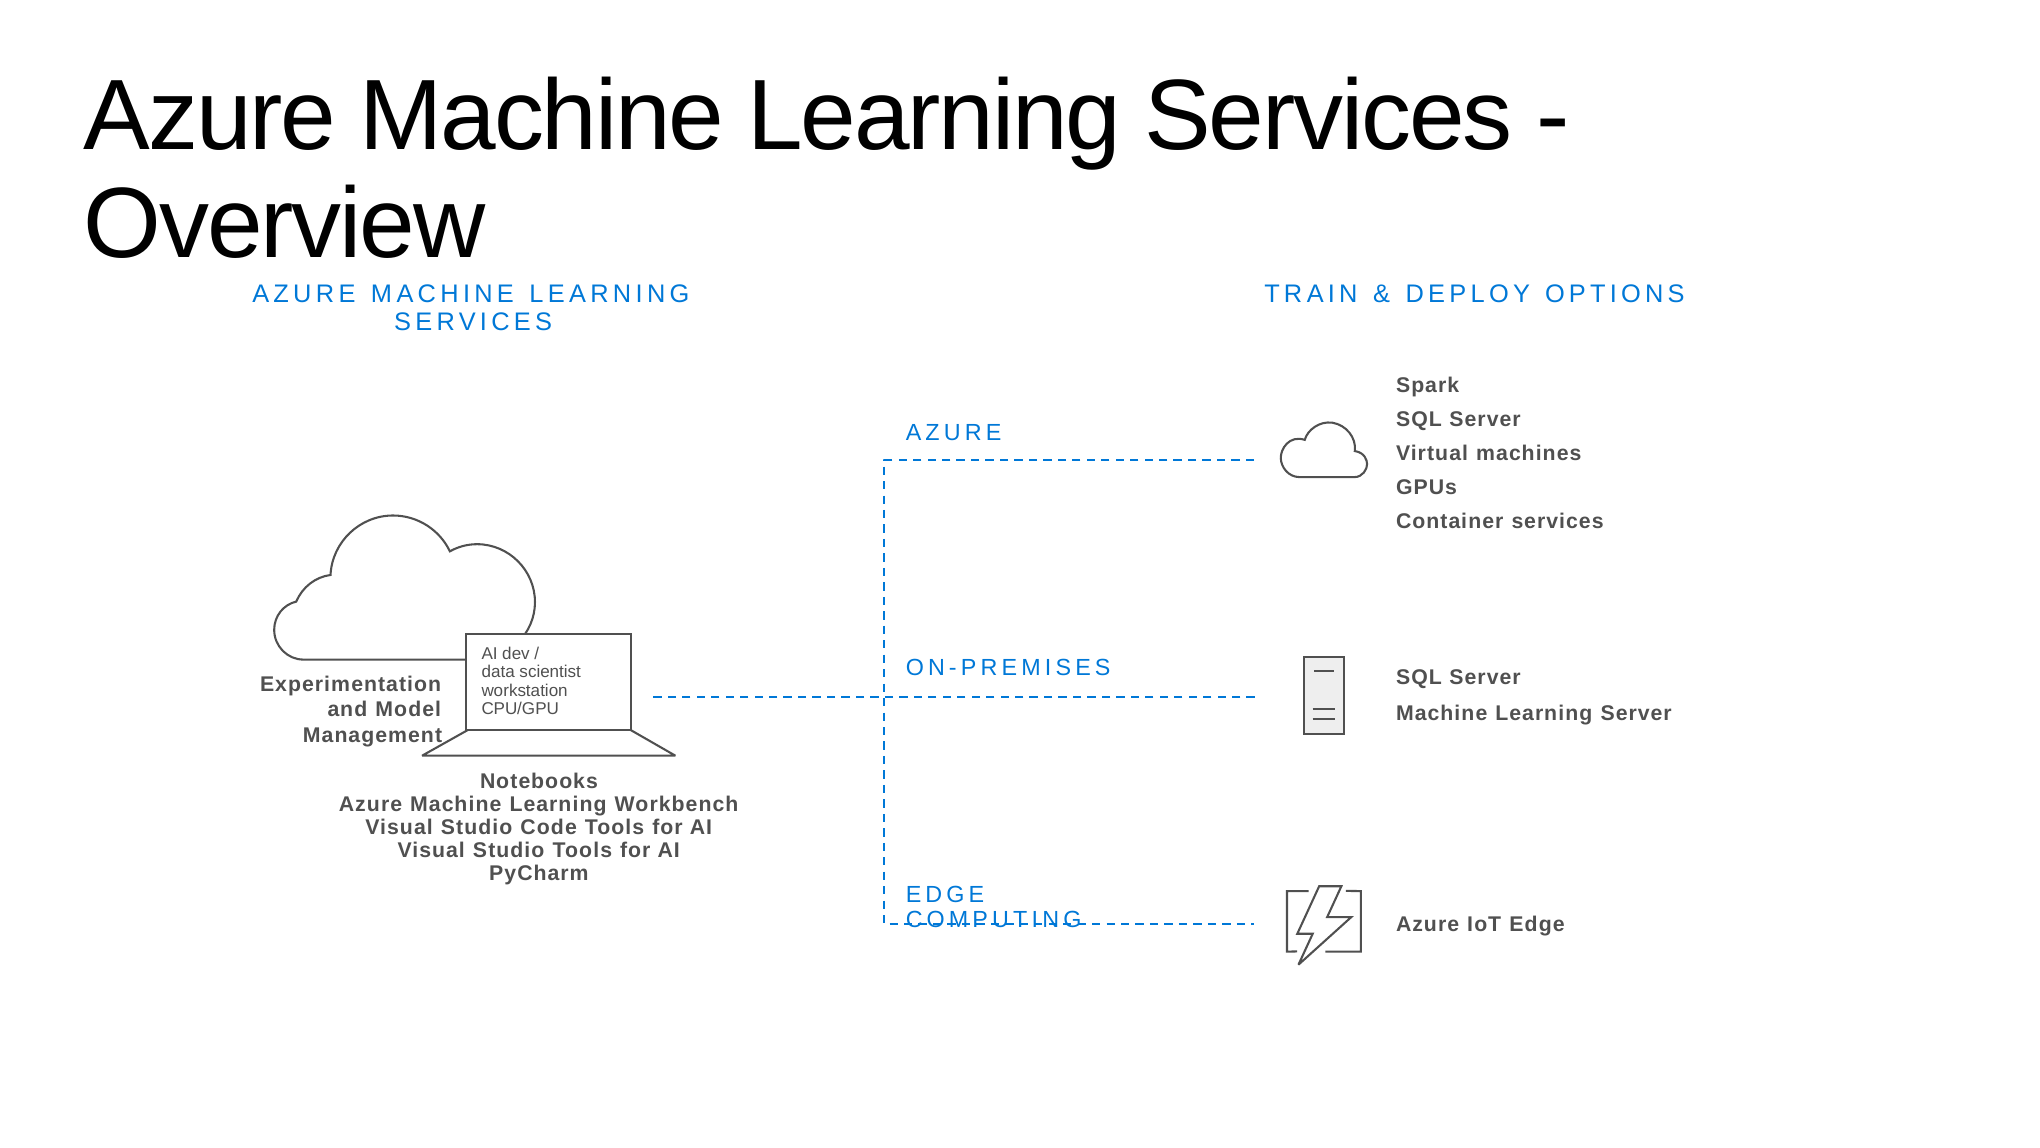

# Azure Machine Learning Services - Overview
AZURE MACHINE LEARNING SERVICES
TRAIN & DEPLOY OPTIONS
Spark
SQL Server
Virtual machines
GPUs
Container services
AZURE

AI dev /
data scientist
workstation
CPU/GPU
ON-PREMISES
SQL Server
Machine Learning Server

Experimentation and Model Management
Notebooks
Azure Machine Learning Workbench
Visual Studio Code Tools for AI
Visual Studio Tools for AI
PyCharm
EDGE COMPUTING

Azure IoT Edge